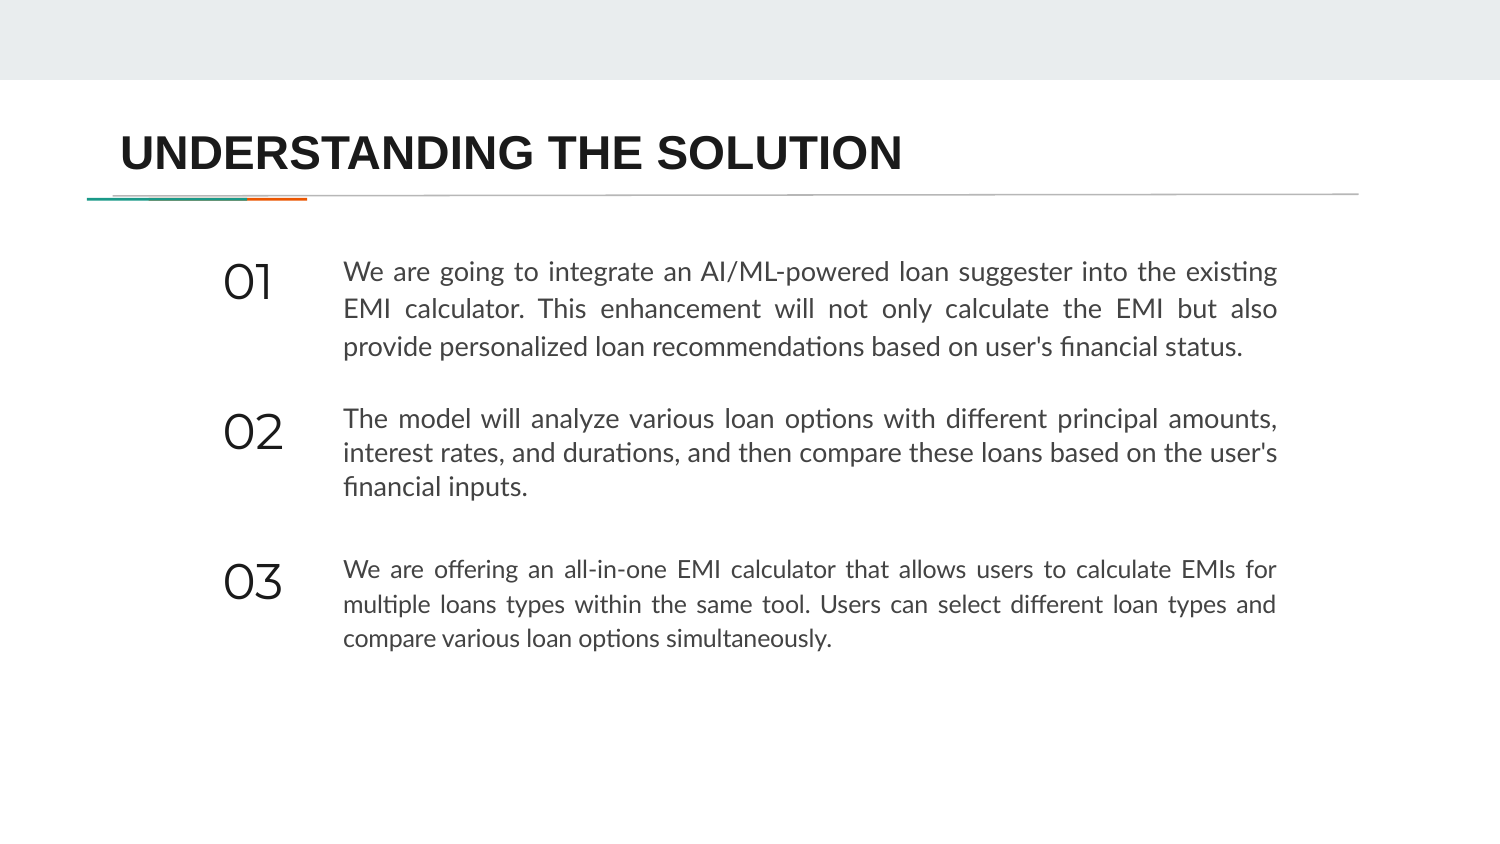

# UNDERSTANDING THE SOLUTION
01

We are going to integrate an AI/ML-powered loan suggester into the existing EMI calculator. This enhancement will not only calculate the EMI but also provide personalized loan recommendations based on user's financial status.
The model will analyze various loan options with different principal amounts, interest rates, and durations, and then compare these loans based on the user's financial inputs.
02

03
We are offering an all-in-one EMI calculator that allows users to calculate EMIs for multiple loans types within the same tool. Users can select different loan types and compare various loan options simultaneously.